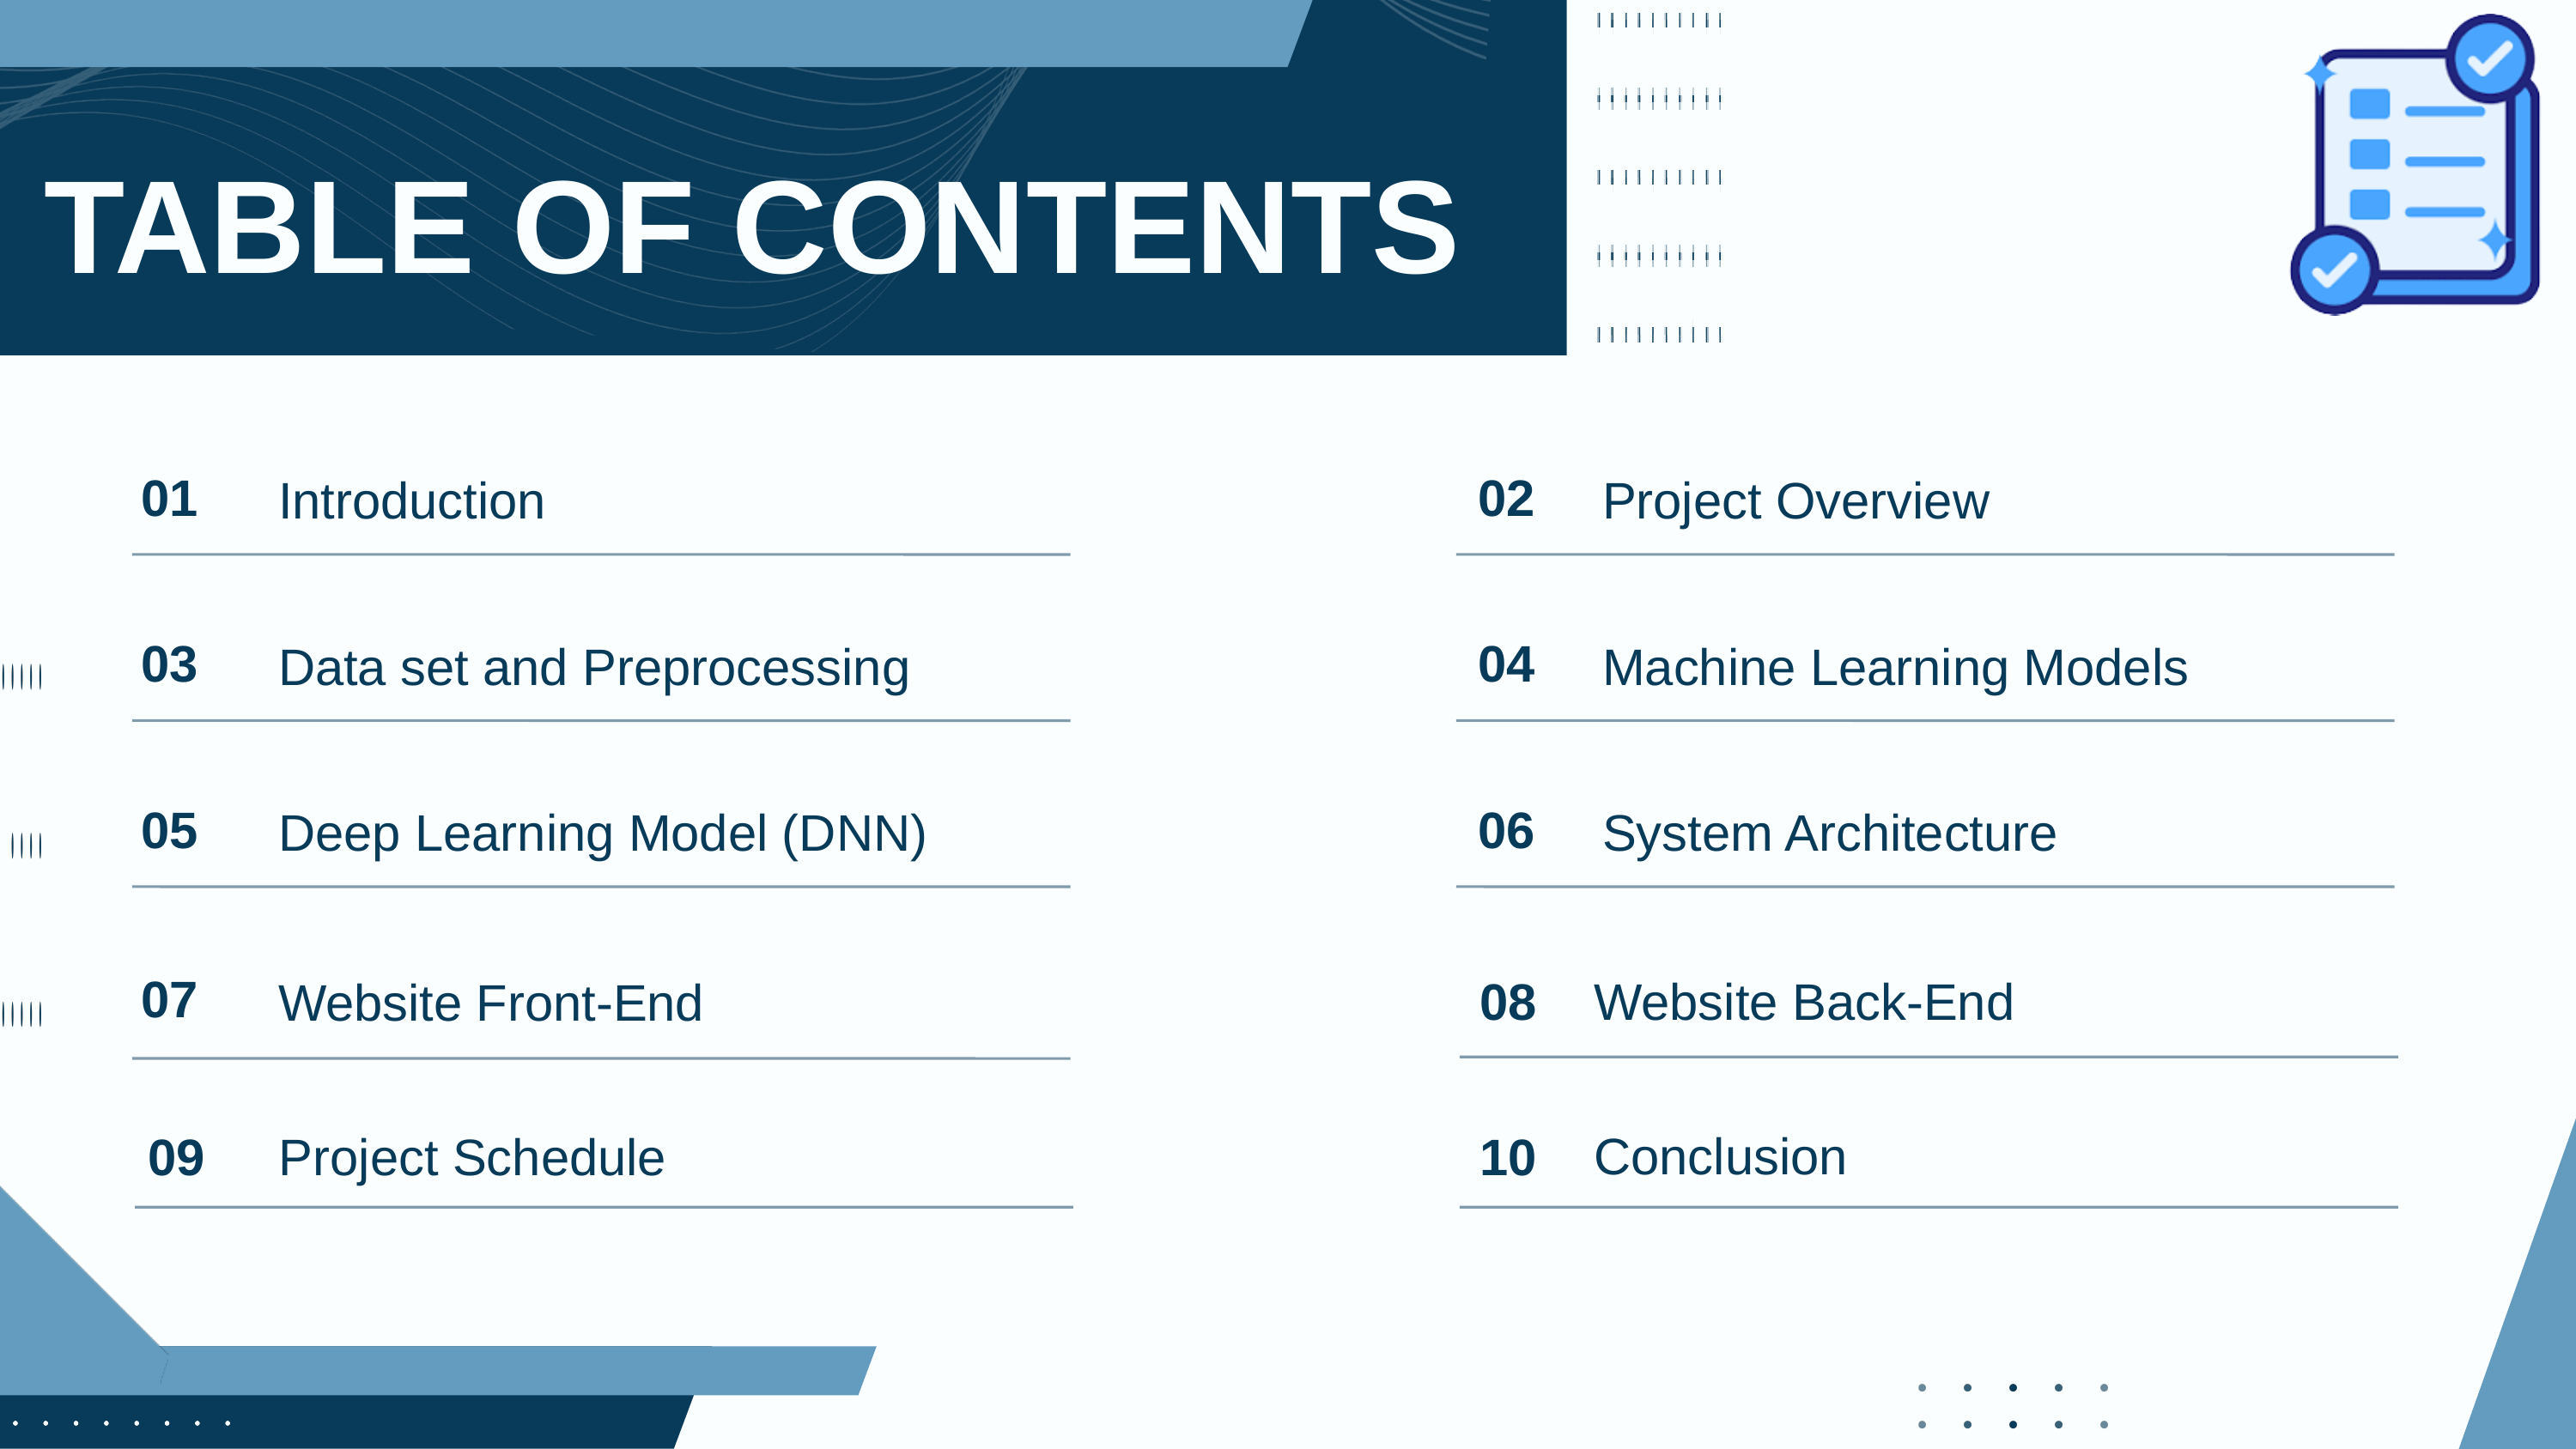

TABLE OF CONTENTS
01
02
Introduction
Project Overview

03
04
Data set and Preprocessing
Machine Learning Models

05
06
Deep Learning Model (DNN)
System Architecture

07
Website Front-End

08
Website Back-End
09
Project Schedule

Conclusion
10